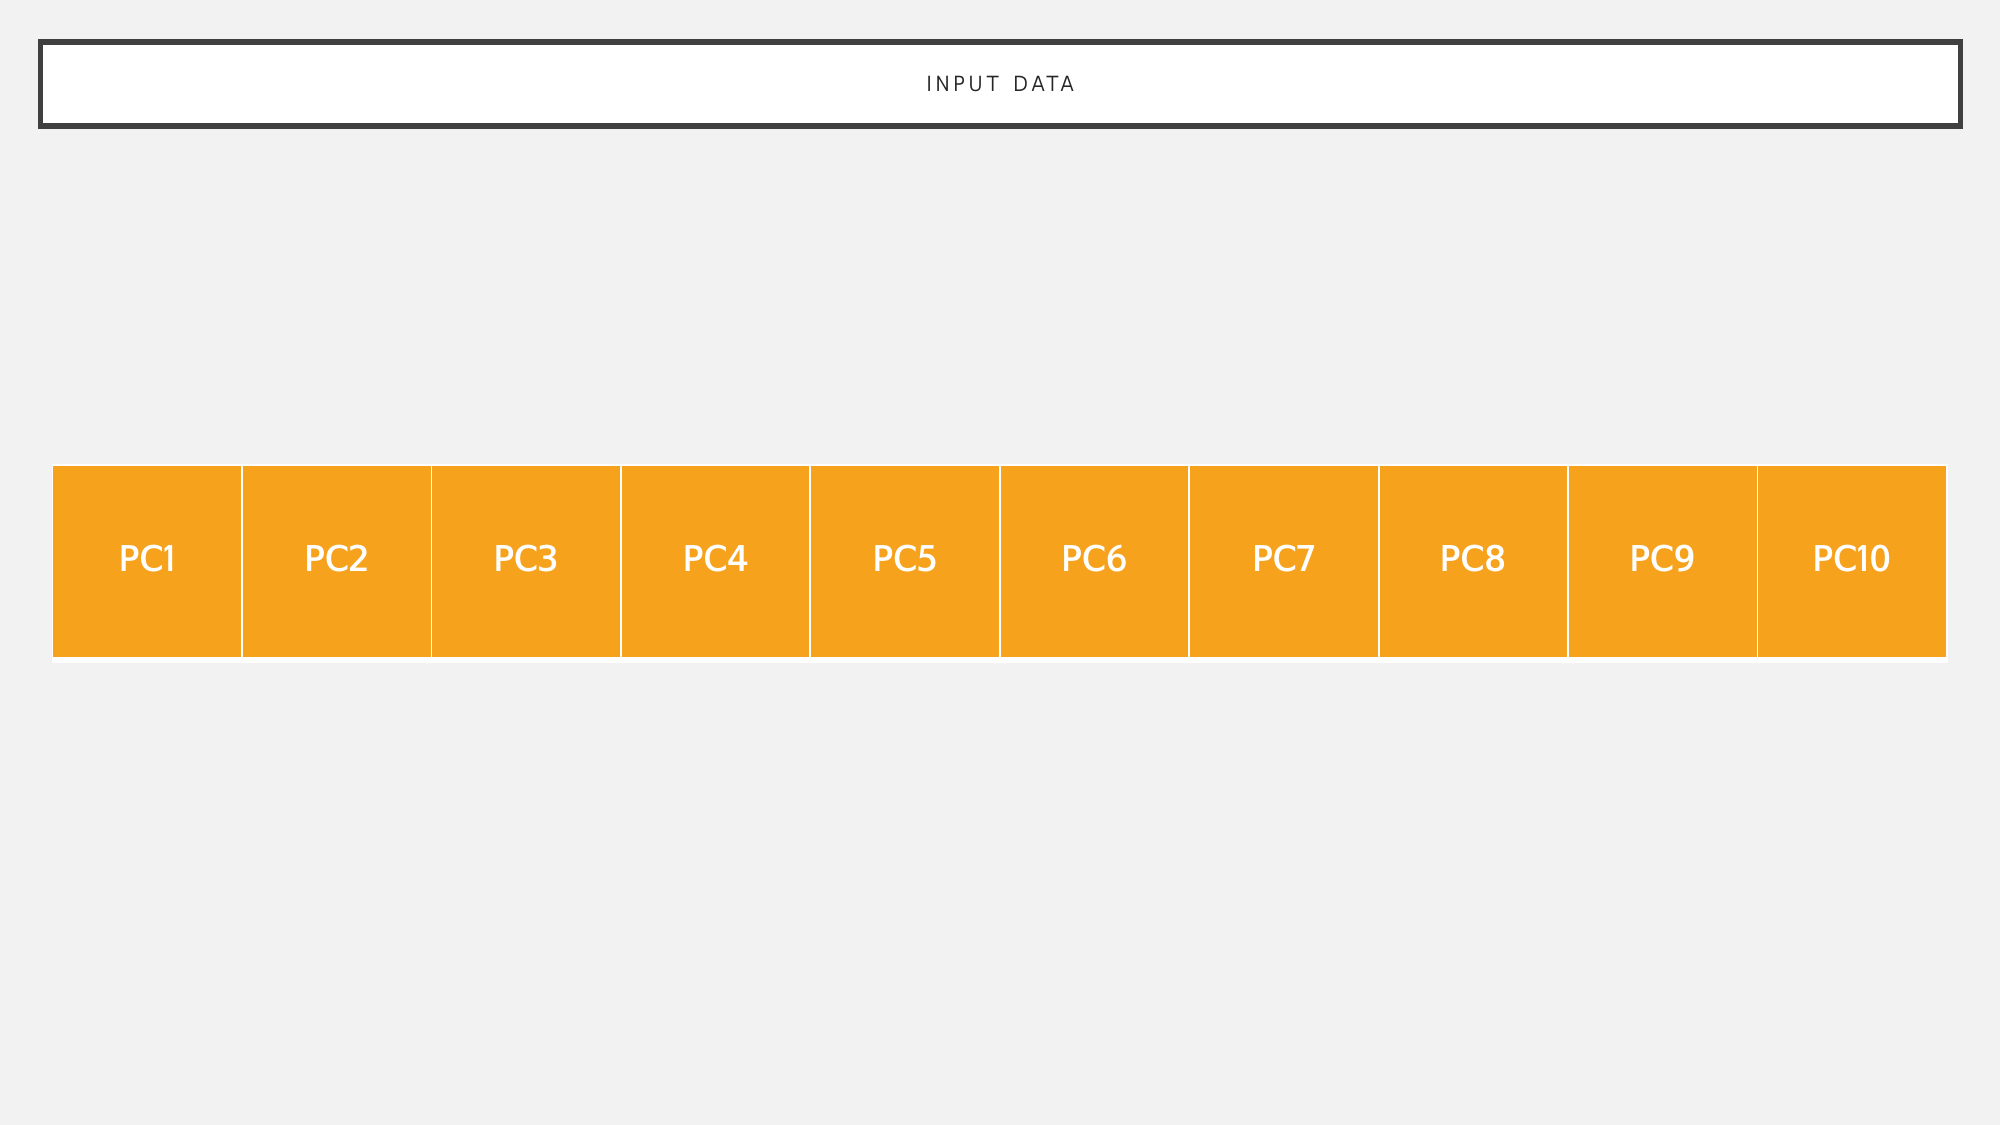

# Input DATA
| PC1 | PC2 | PC3 | PC4 | PC5 | PC6 | PC7 | PC8 | PC9 | PC10 |
| --- | --- | --- | --- | --- | --- | --- | --- | --- | --- |